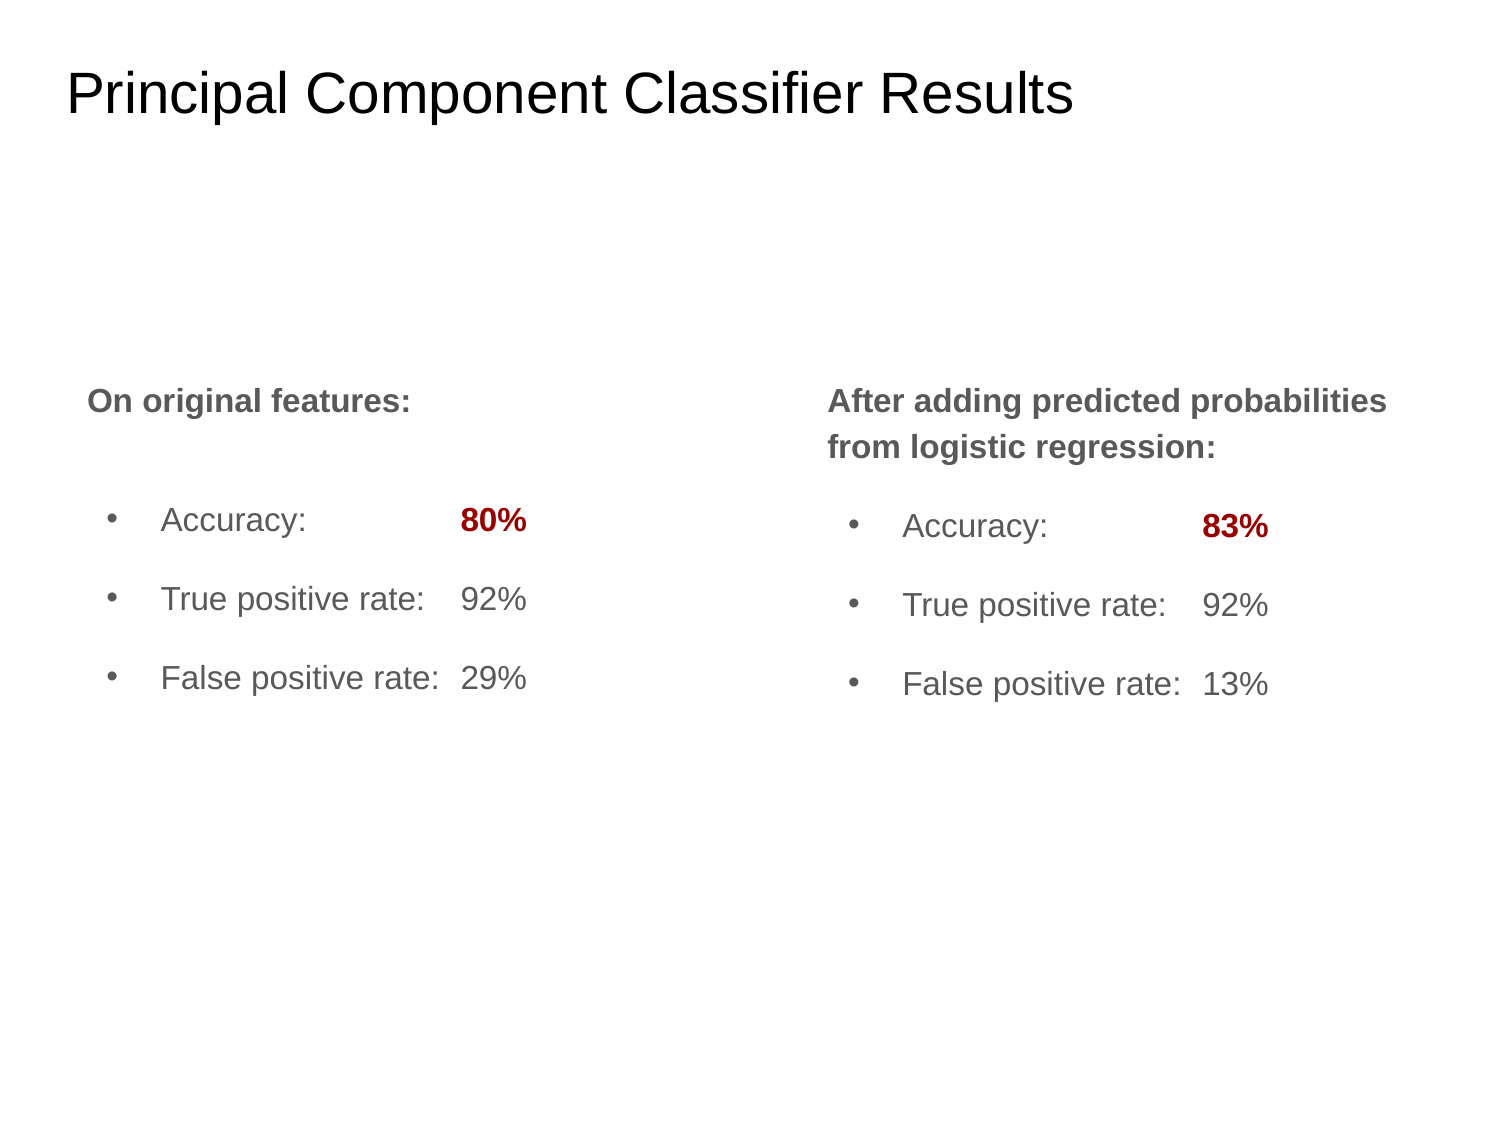

# Principal Component Classifier Results
On original features:
Accuracy:		80%
True positive rate:	92%
False positive rate: 	29%
After adding predicted probabilities from logistic regression:
Accuracy:		83%
True positive rate:	92%
False positive rate: 	13%